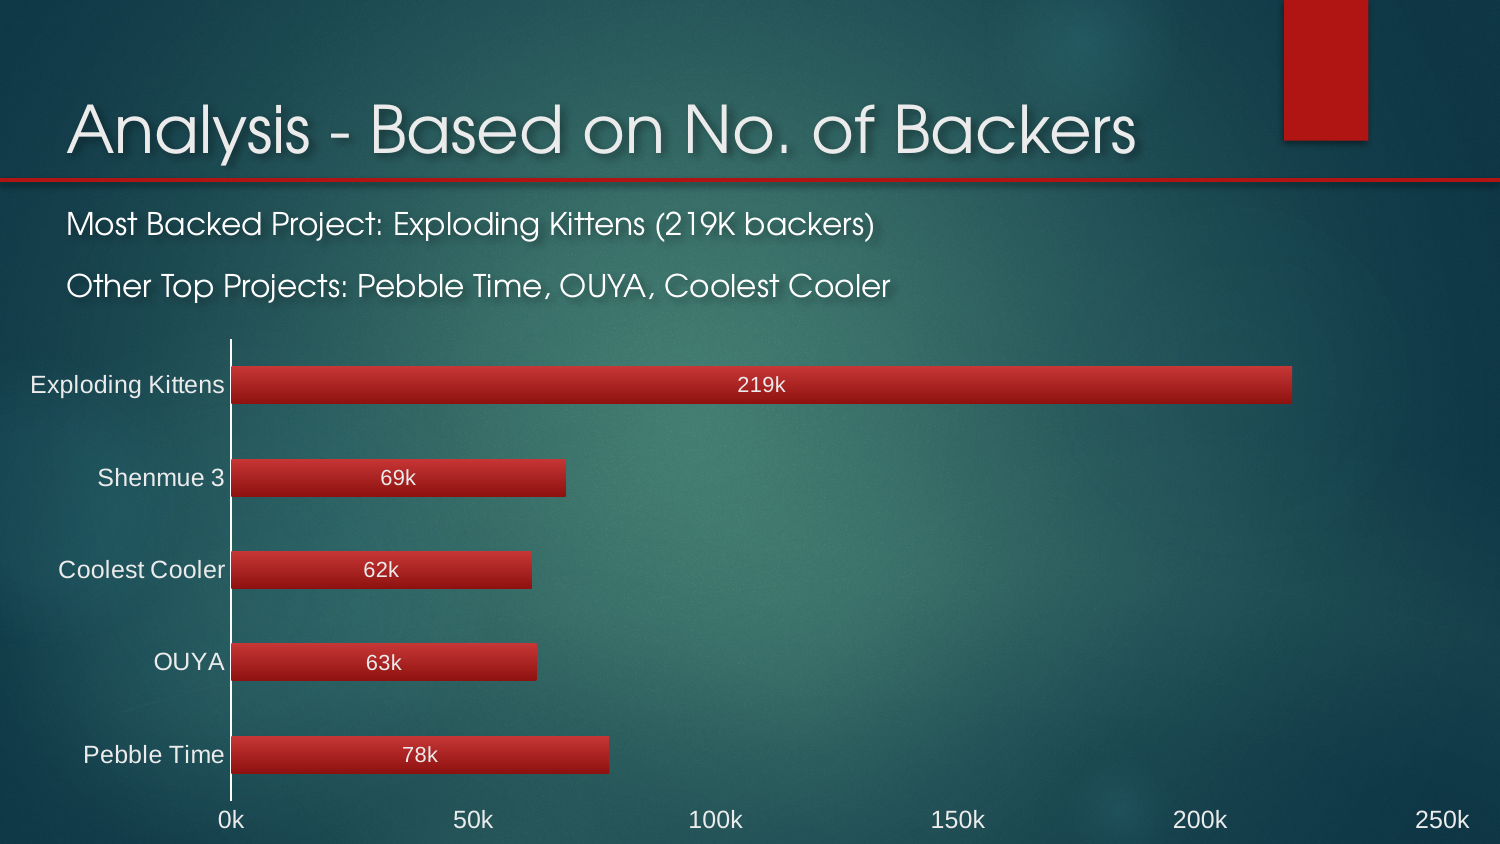

# Analysis - Based on No. of Backers
Most Backed Project: Exploding Kittens (219K backers)
Other Top Projects: Pebble Time, OUYA, Coolest Cooler

### Chart

| Category | Series 1 |
|---|---|
| Pebble Time | 78.0 |
| OUYA | 63.0 |
| Coolest Cooler | 62.0 |
| Shenmue 3 | 69.0 |
| Exploding Kittens | 219.0 |